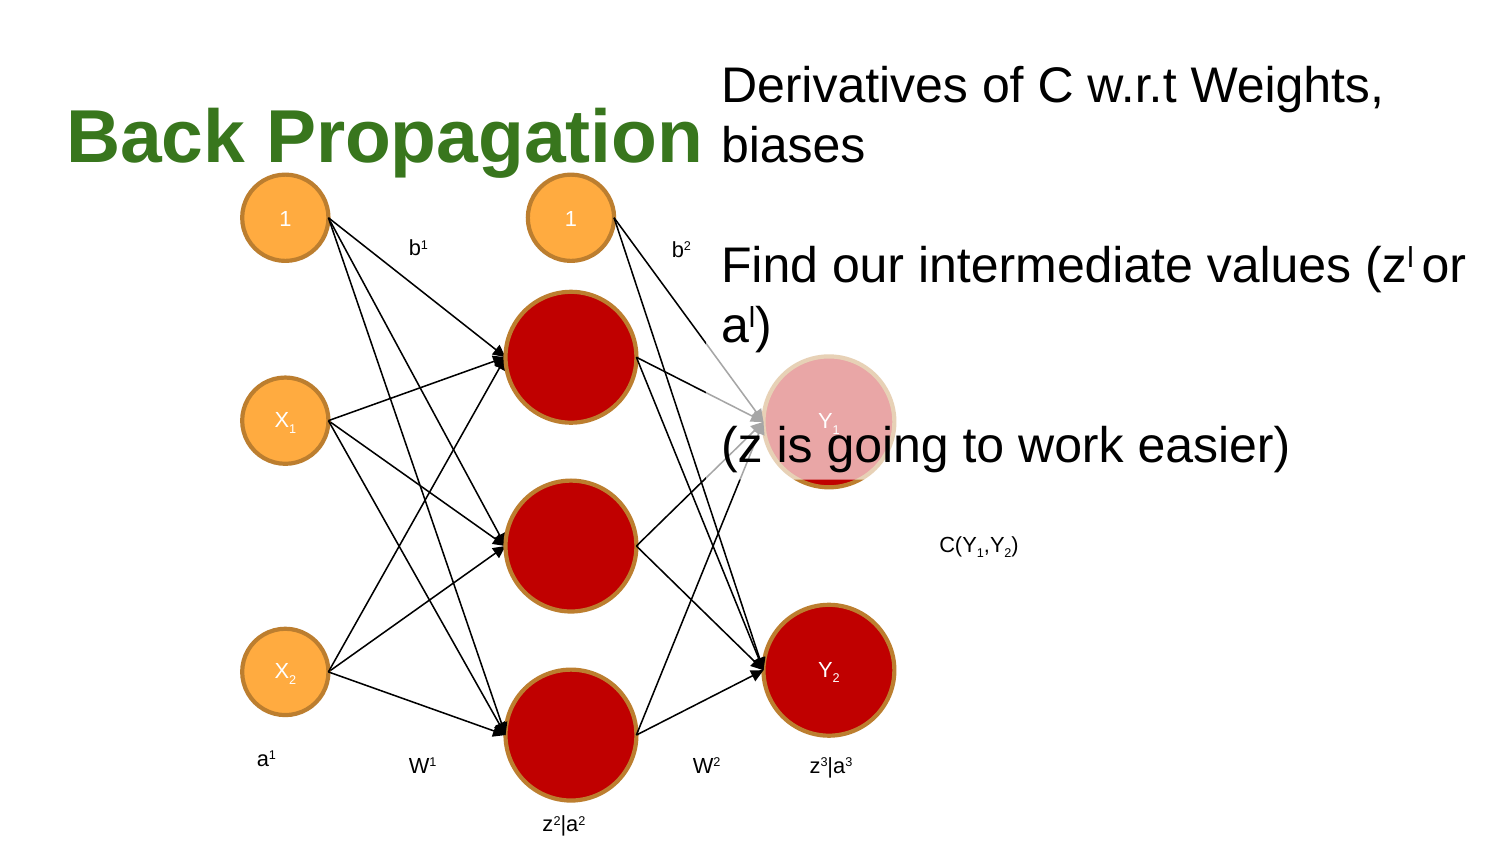

Derivatives of C w.r.t Weights, biases

Find our intermediate values (zl or al)

(z is going to work easier)
# Back Propagation
1
1
b1
b2

Y1
X1

C(Y1,Y2)
Y2
X2

a1
W1
W2
z3|a3
z2|a2